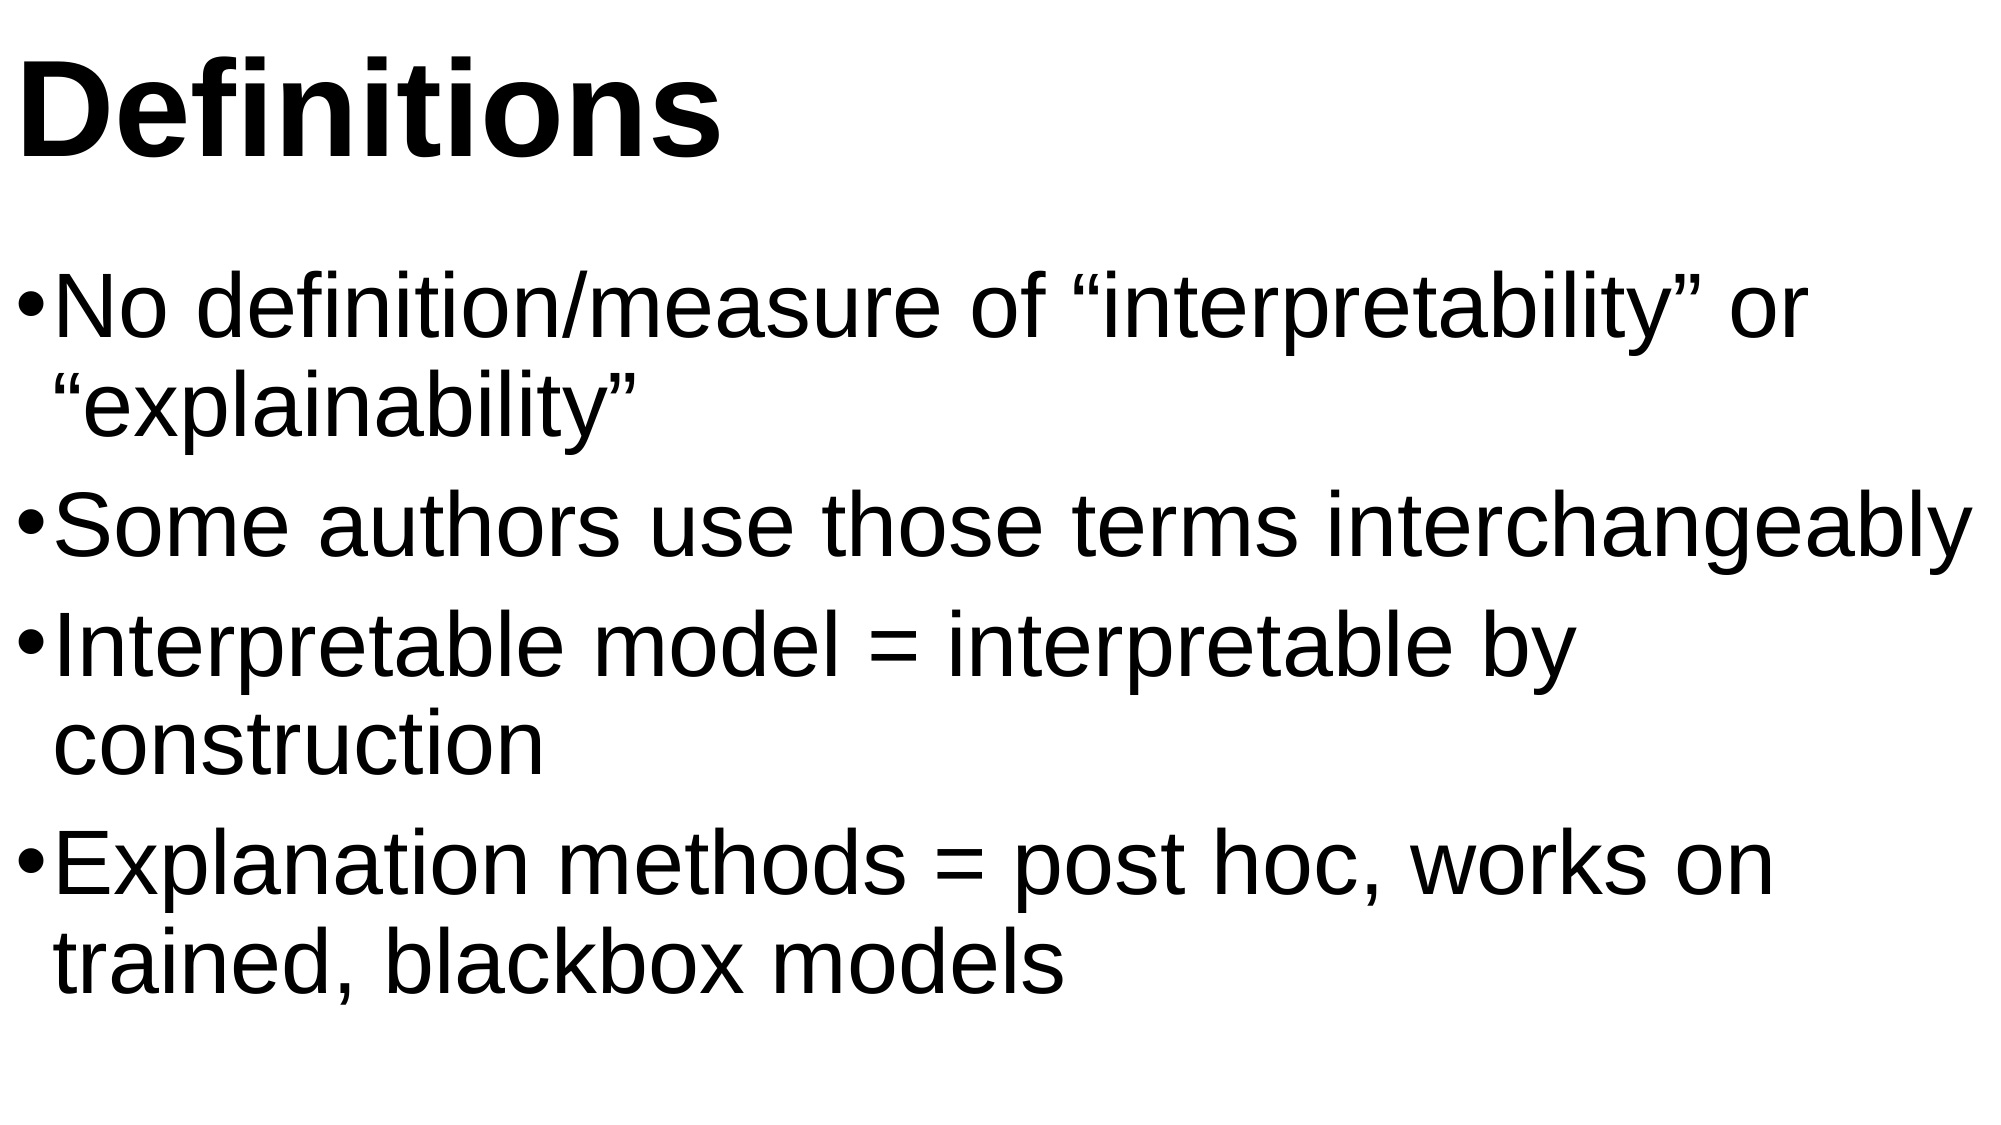

# Definitions
No definition/measure of “interpretability” or “explainability”
Some authors use those terms interchangeably
Interpretable model = interpretable by construction
Explanation methods = post hoc, works on trained, blackbox models